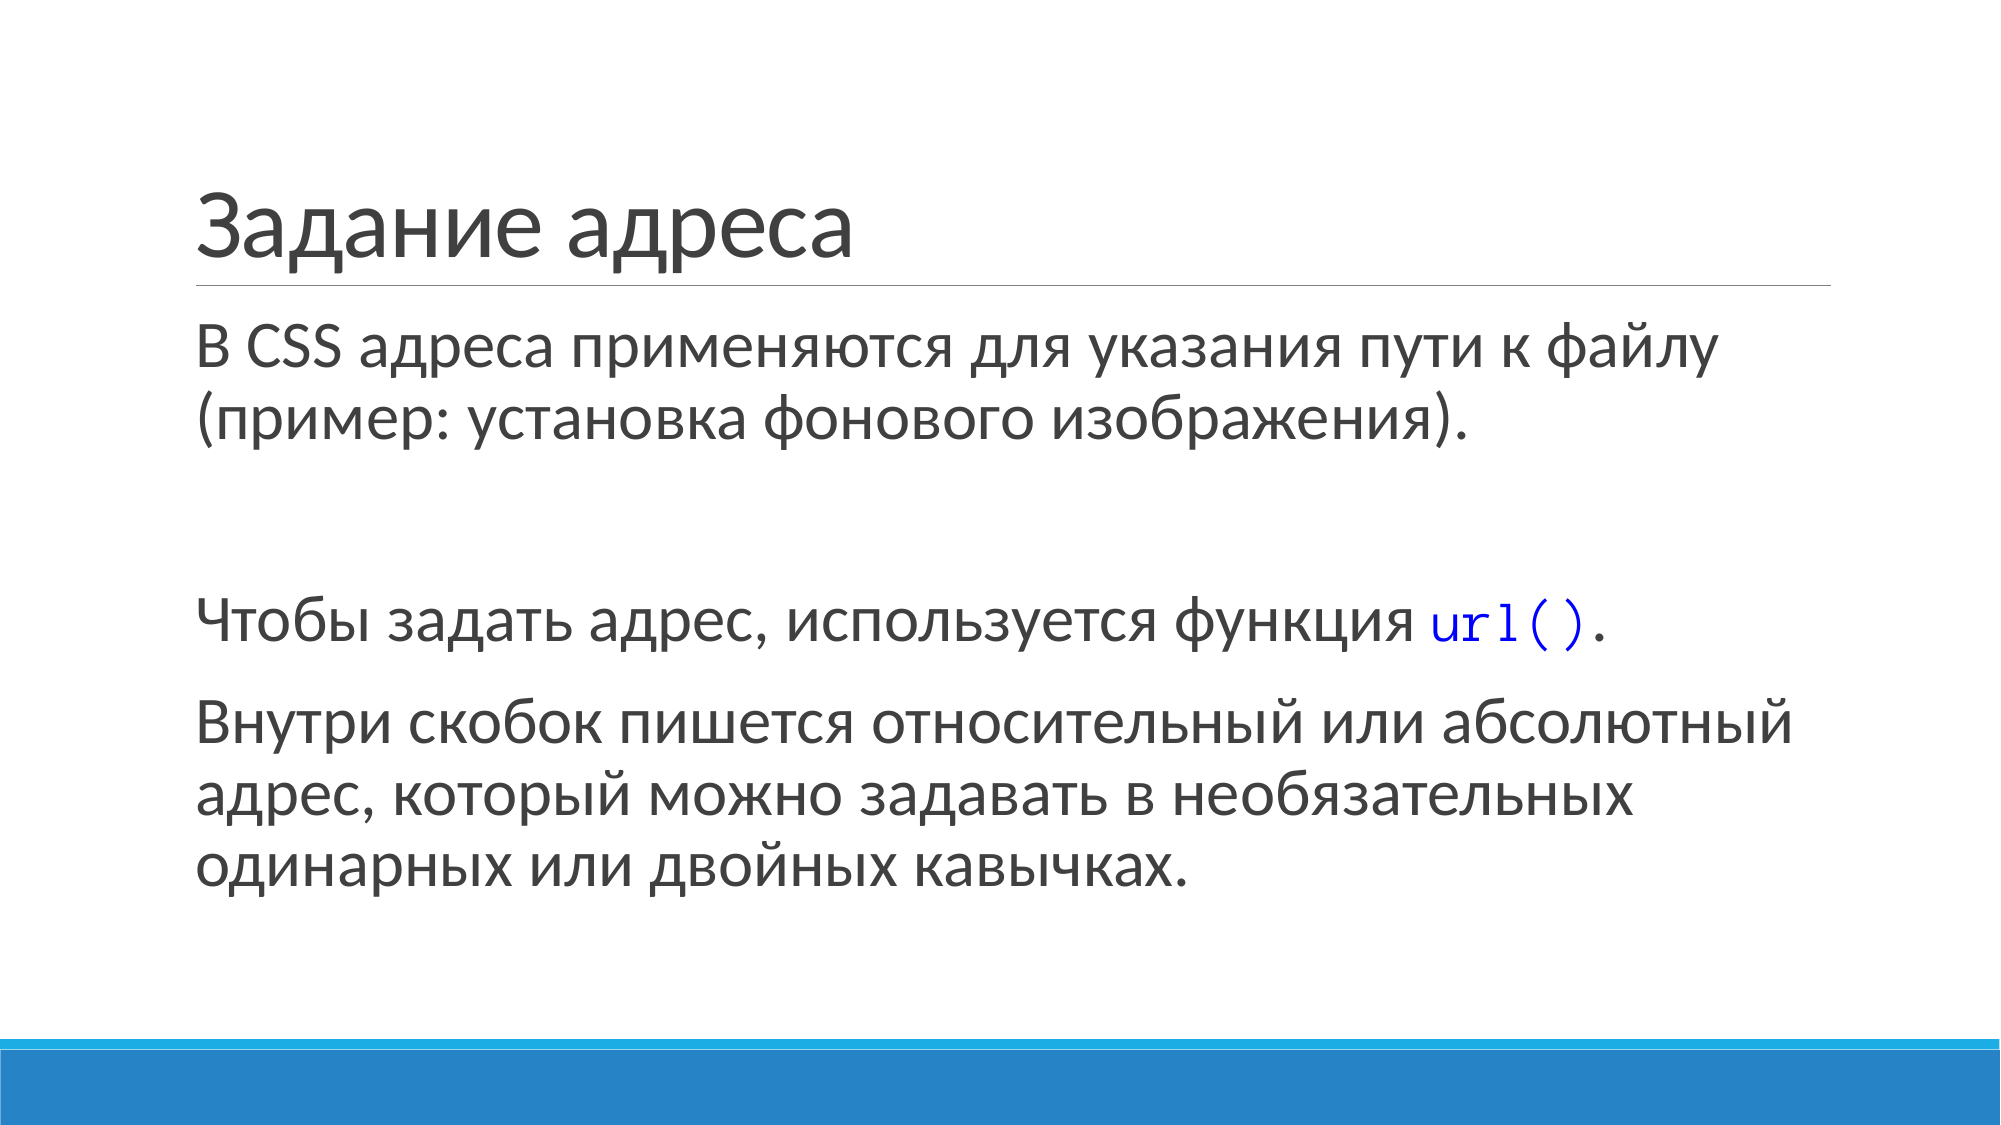

# Задание адреса
В CSS адреса применяются для указания пути к файлу (пример: установка фонового изображения).

Чтобы задать адрес, используется функция url().
Внутри скобок пишется относительный или абсолютный адрес, который можно задавать в необязательных одинарных или двойных кавычках.